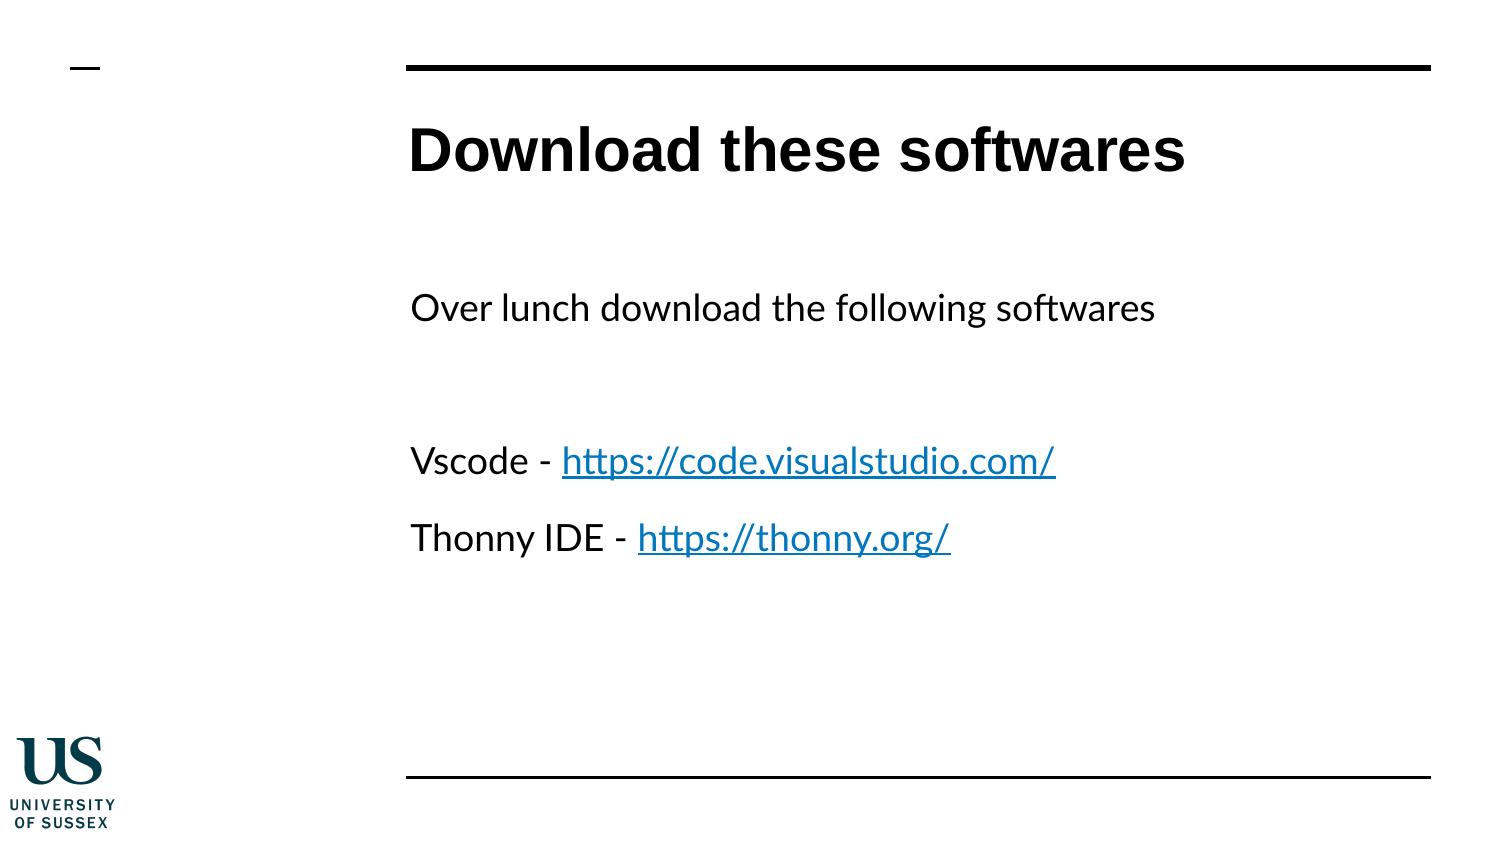

# Download these softwares
Over lunch download the following softwares

Vscode - https://code.visualstudio.com/
Thonny IDE - https://thonny.org/